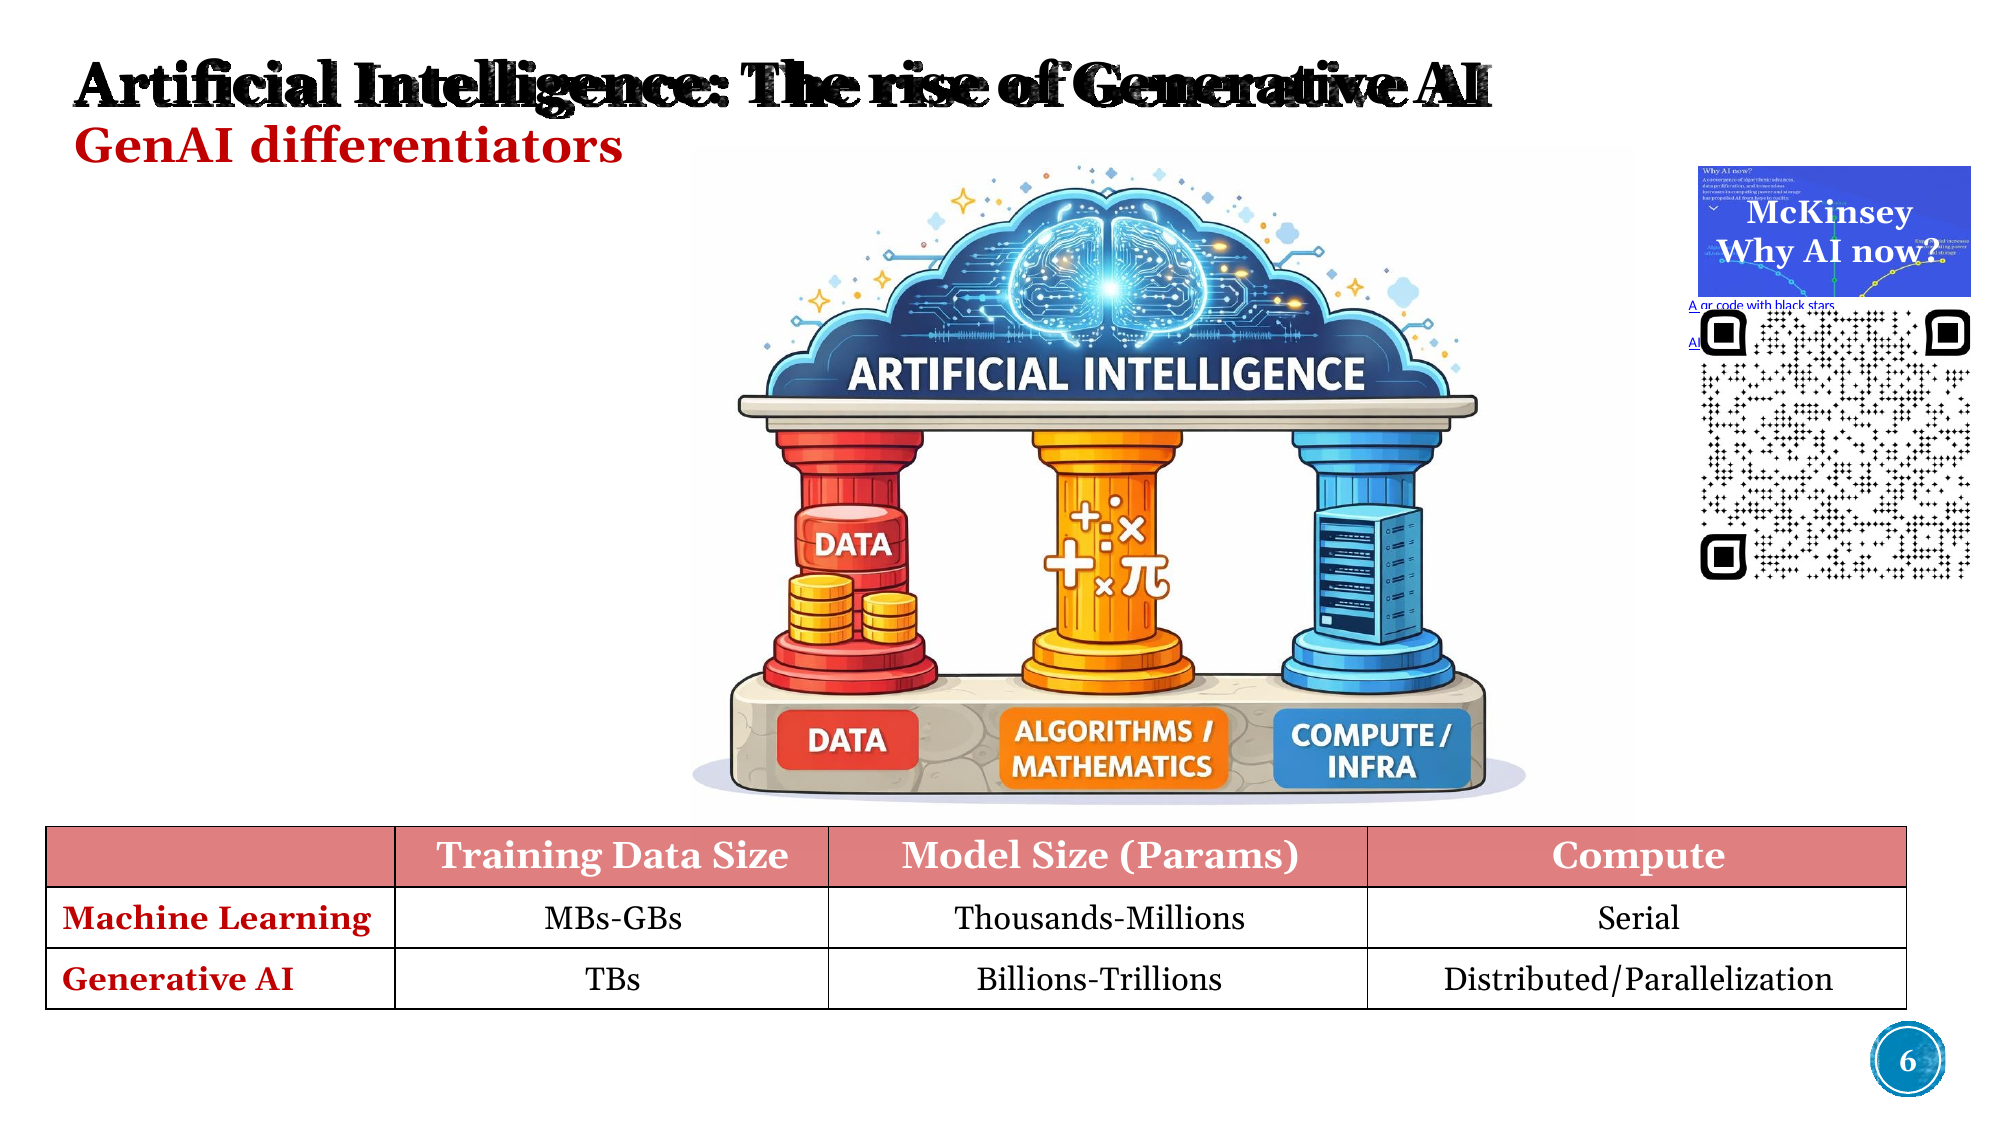

# Artificial Intelligence: The rise of Generative AI
GenAI differentiators

McKinsey  Why AI now?
A qr code with black stars

AI-generated content may be incorrect.

|  | Training Data Size | Model Size (Params) | Compute |
| --- | --- | --- | --- |
| Machine Learning | MBs-GBs | Thousands-Millions | Serial |
| Generative AI | TBs | Billions-Trillions | Distributed/Parallelization |

6